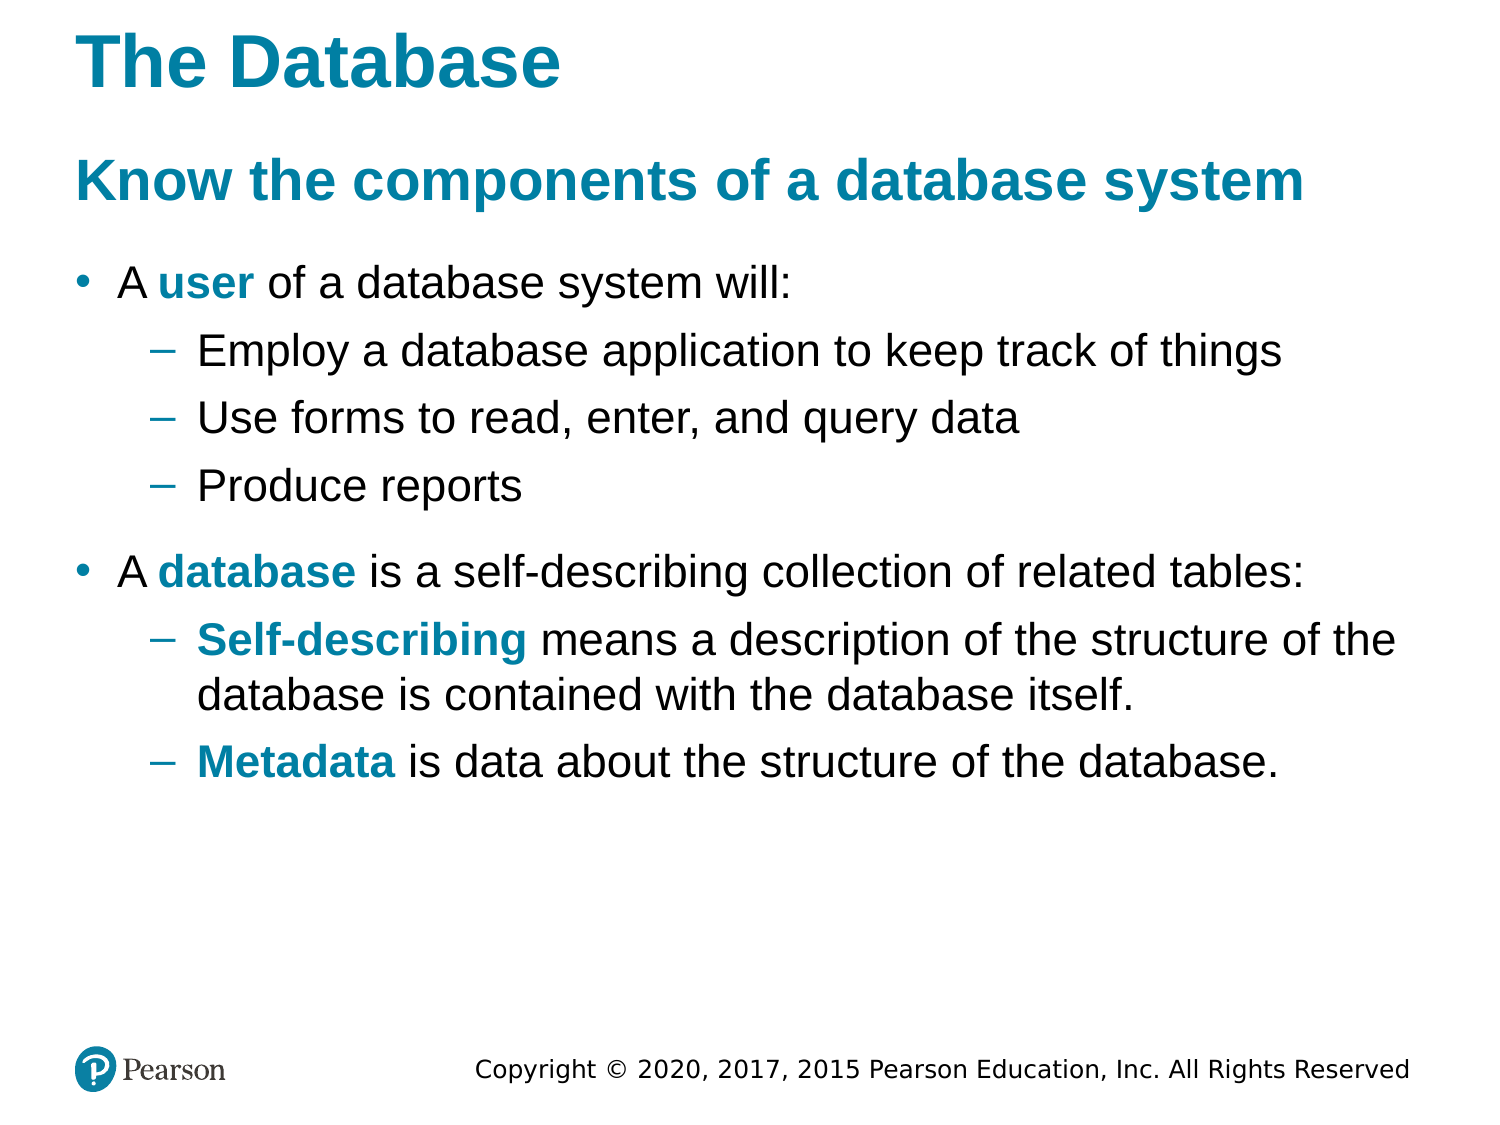

# The Database
Know the components of a database system
A user of a database system will:
Employ a database application to keep track of things
Use forms to read, enter, and query data
Produce reports
A database is a self-describing collection of related tables:
Self-describing means a description of the structure of the database is contained with the database itself.
Metadata is data about the structure of the database.